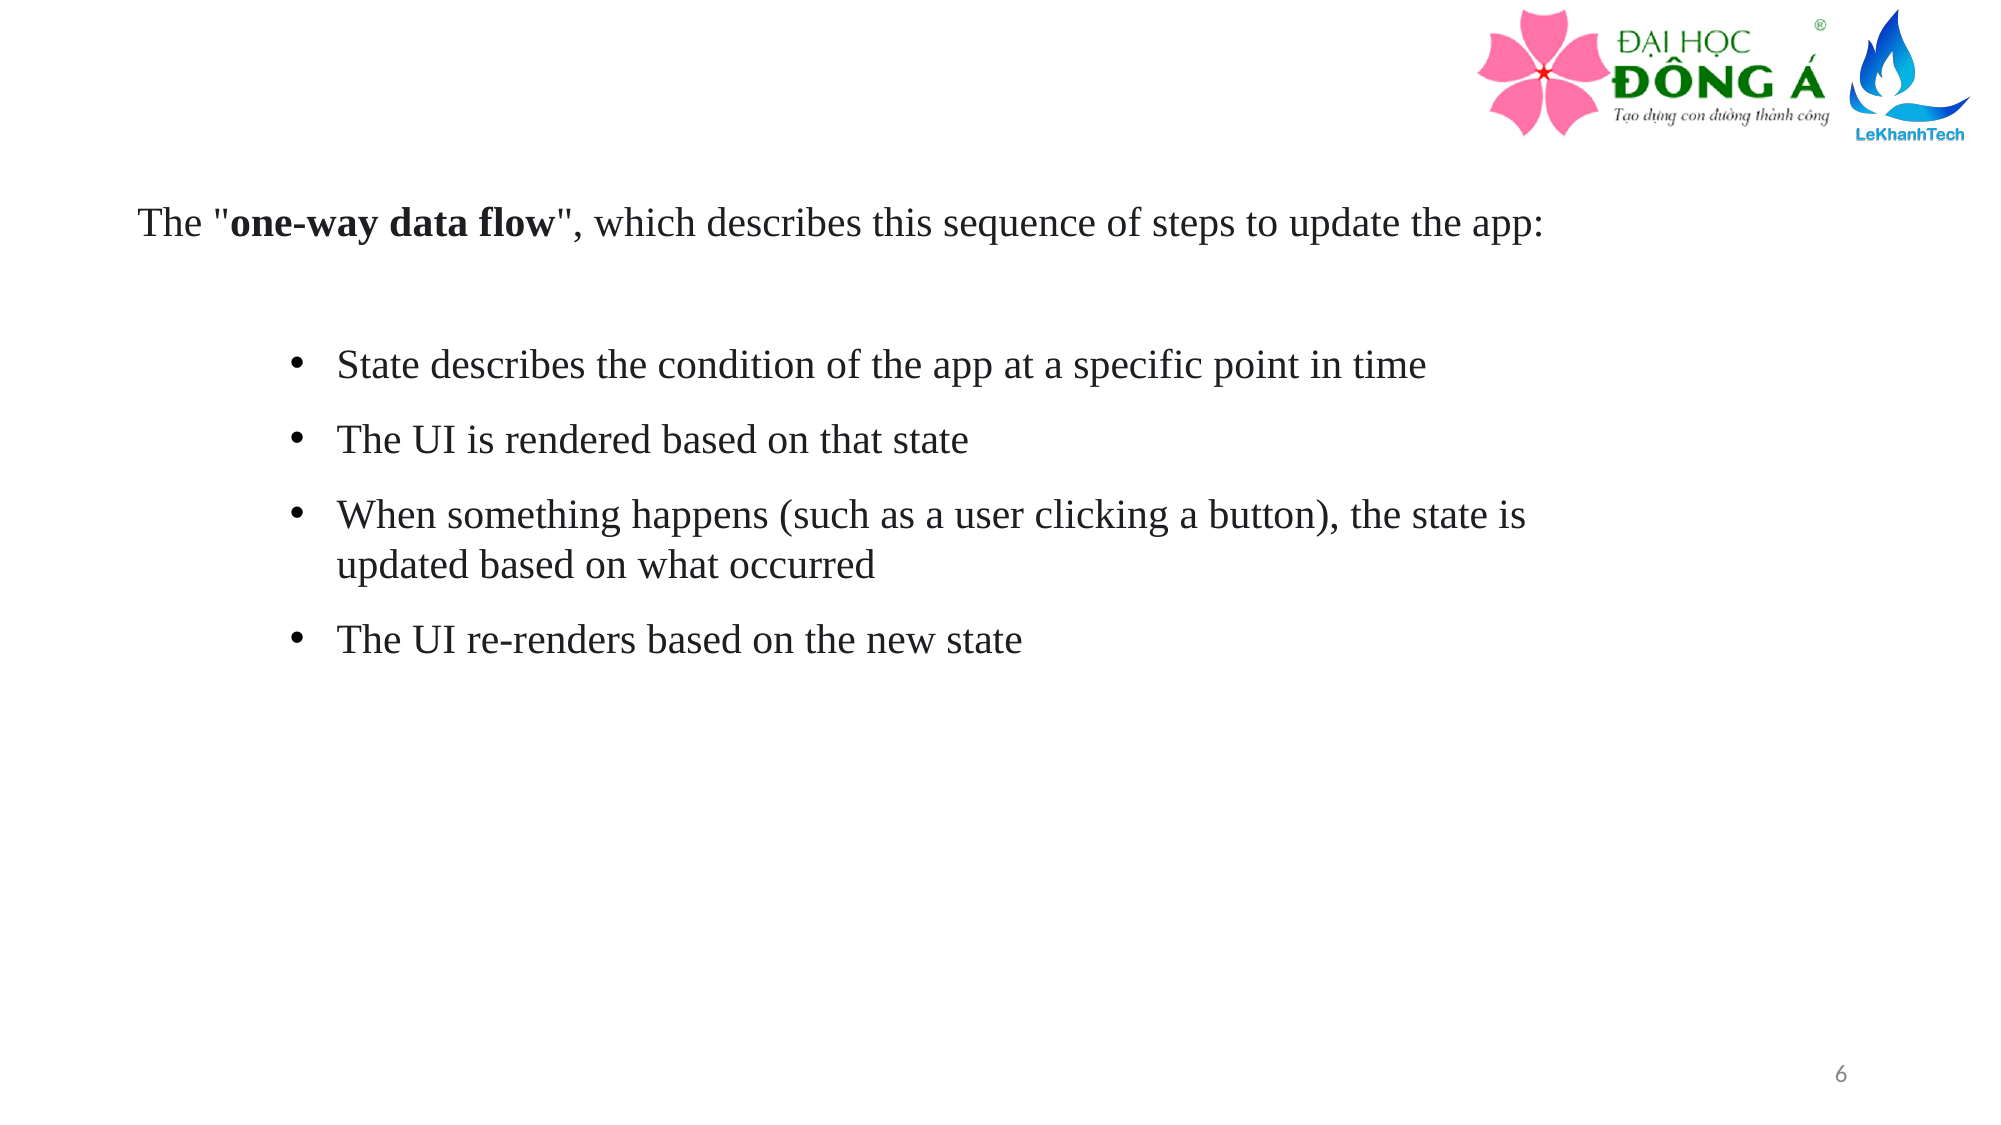

The "one-way data flow", which describes this sequence of steps to update the app:
State describes the condition of the app at a specific point in time
The UI is rendered based on that state
When something happens (such as a user clicking a button), the state is updated based on what occurred
The UI re-renders based on the new state
6